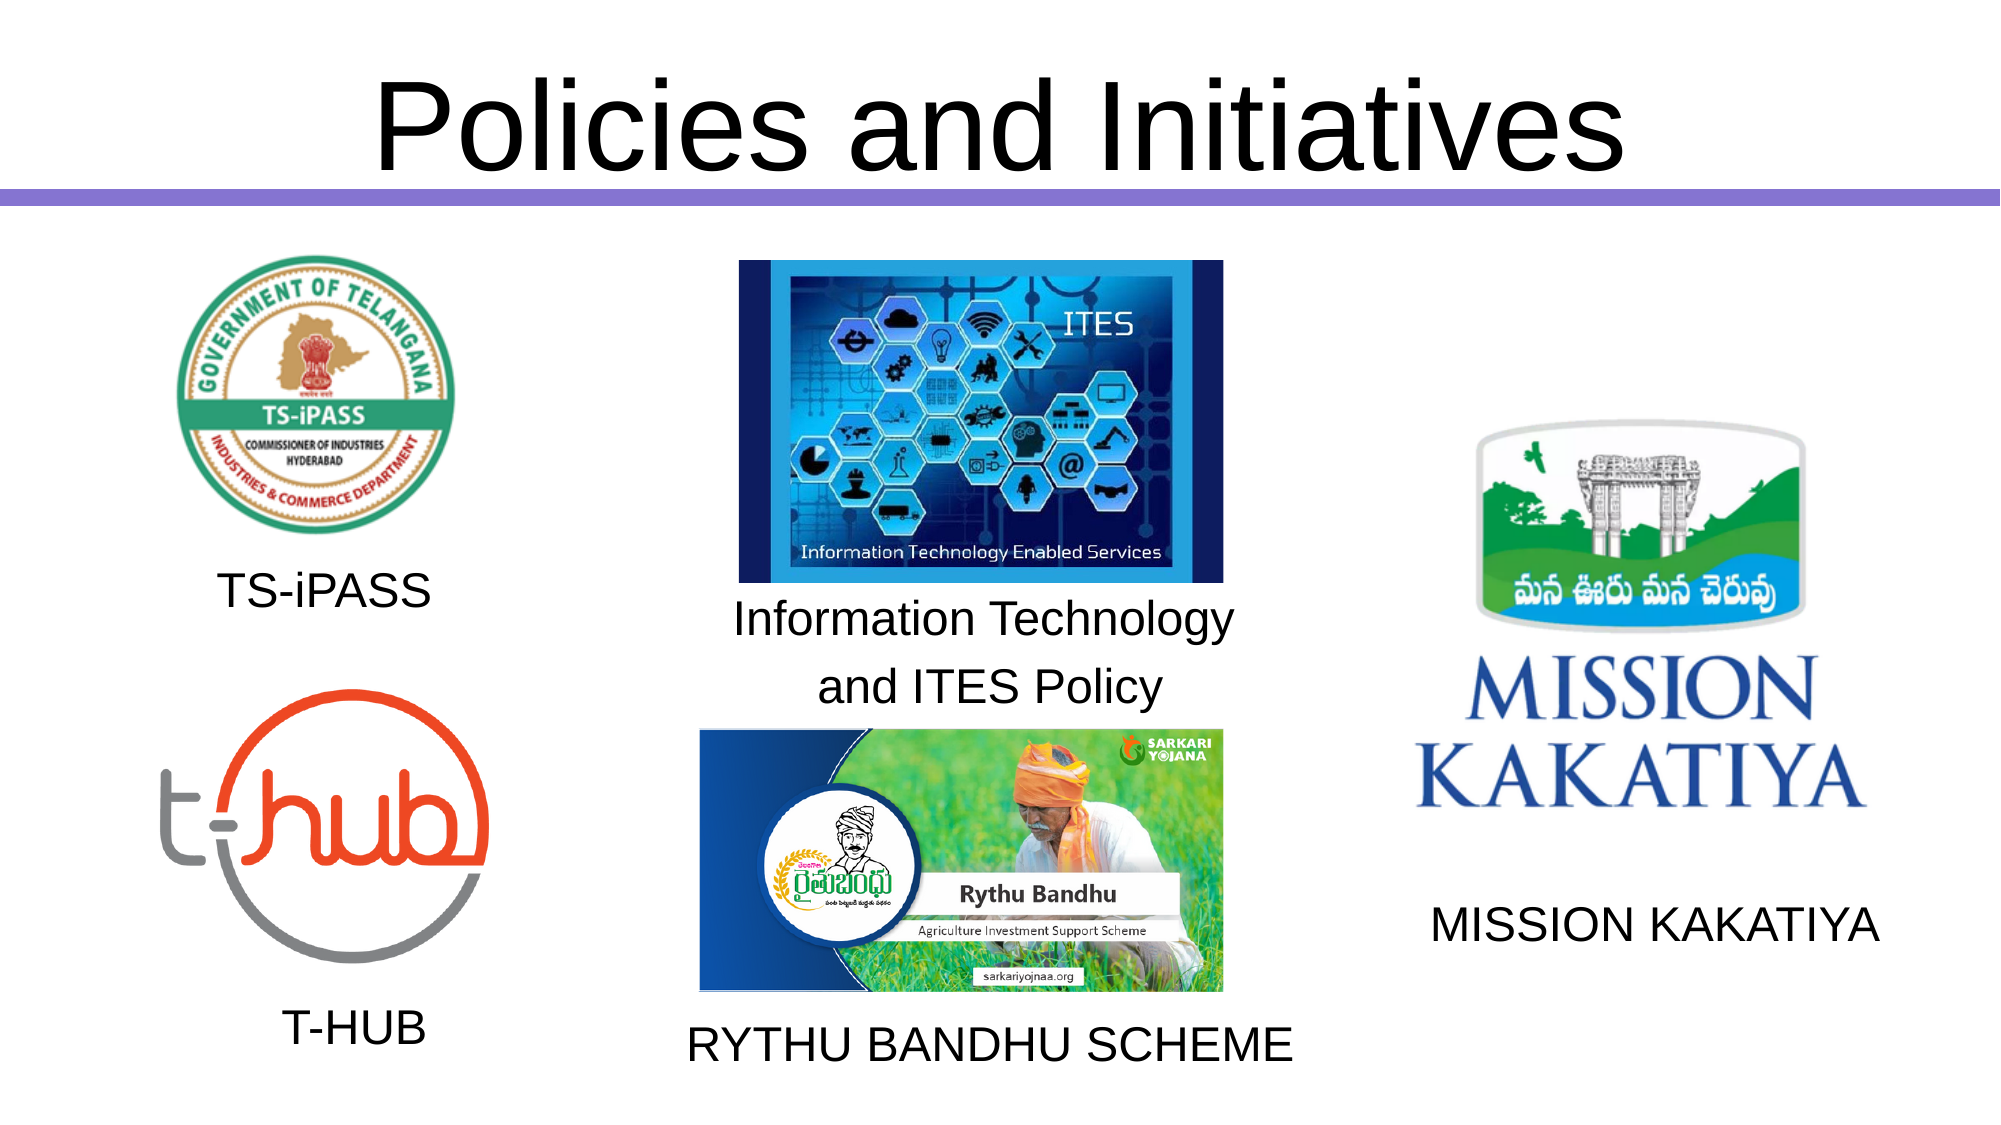

Policies and Initiatives

TS-iPASS
Information Technology
and ITES Policy

MISSION KAKATIYA
T-HUB
RYTHU BANDHU SCHEME